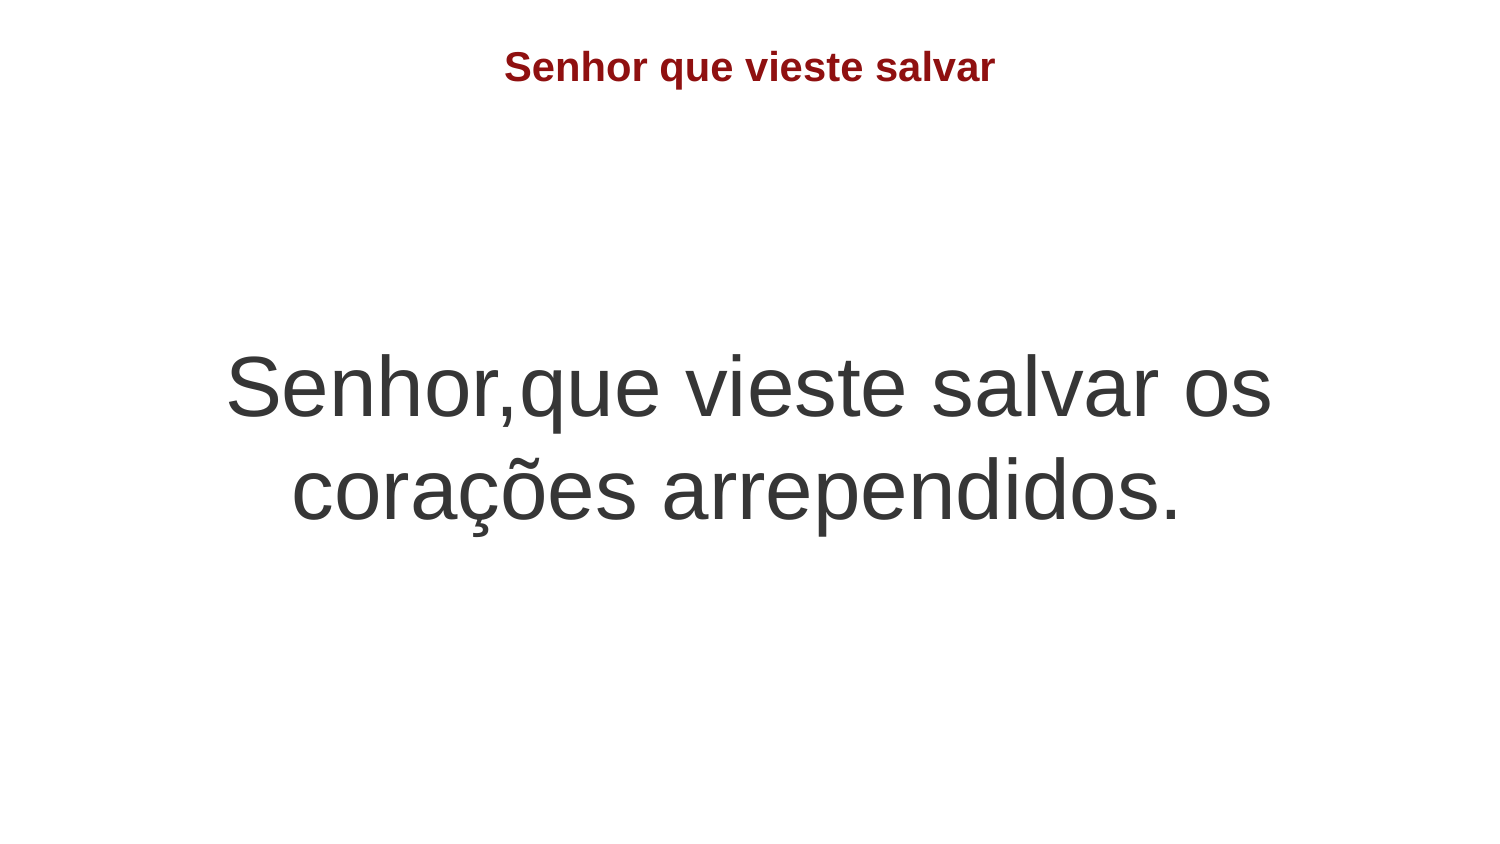

Senhor que vieste salvar
Senhor,que vieste salvar os corações arrependidos.